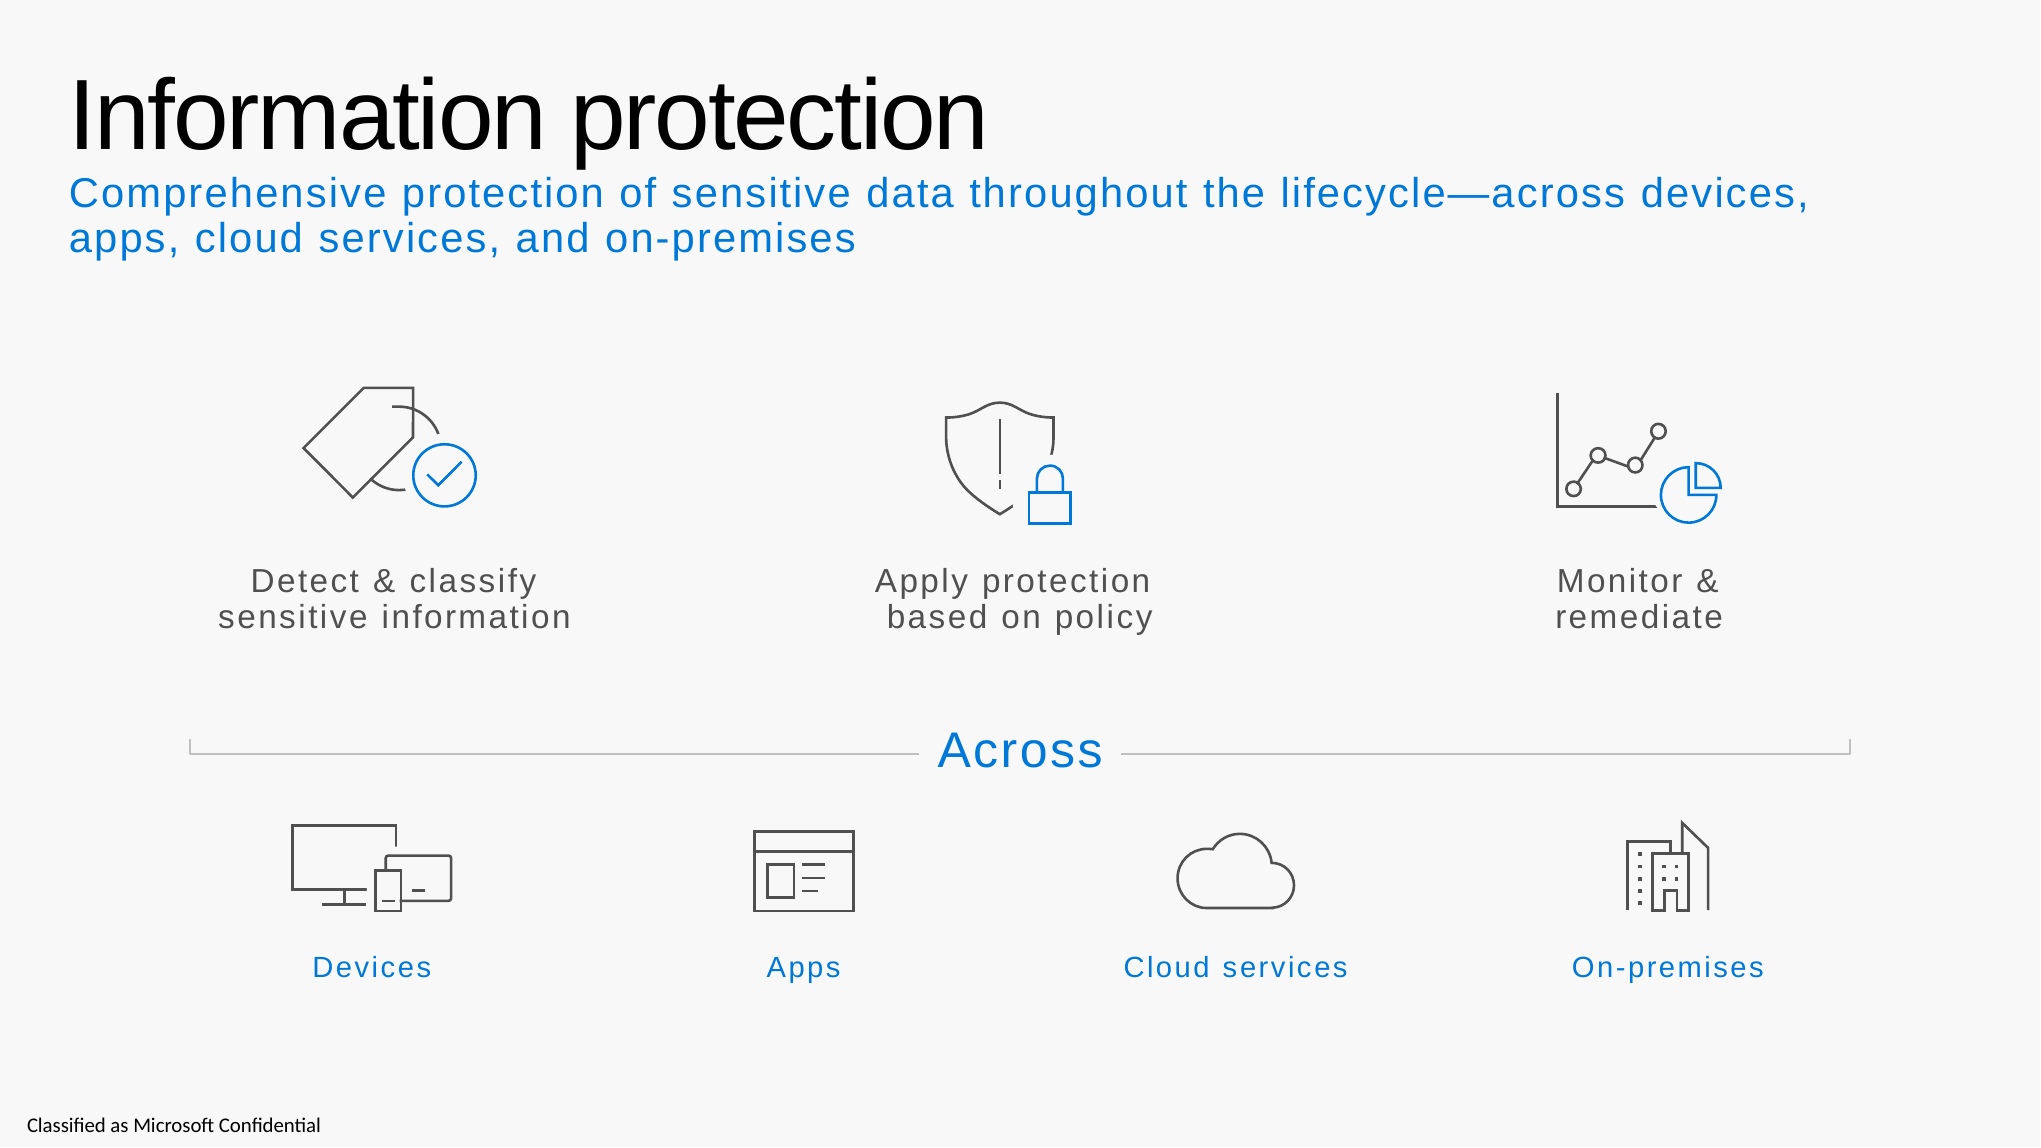

# Information protection Comprehensive protection of sensitive data throughout the lifecycle—across devices, apps, cloud services, and on-premises

Detect & classify sensitive information
Apply protection
based on policy
Monitor &
remediate
Across

On-premises

Devices

Apps

Cloud services